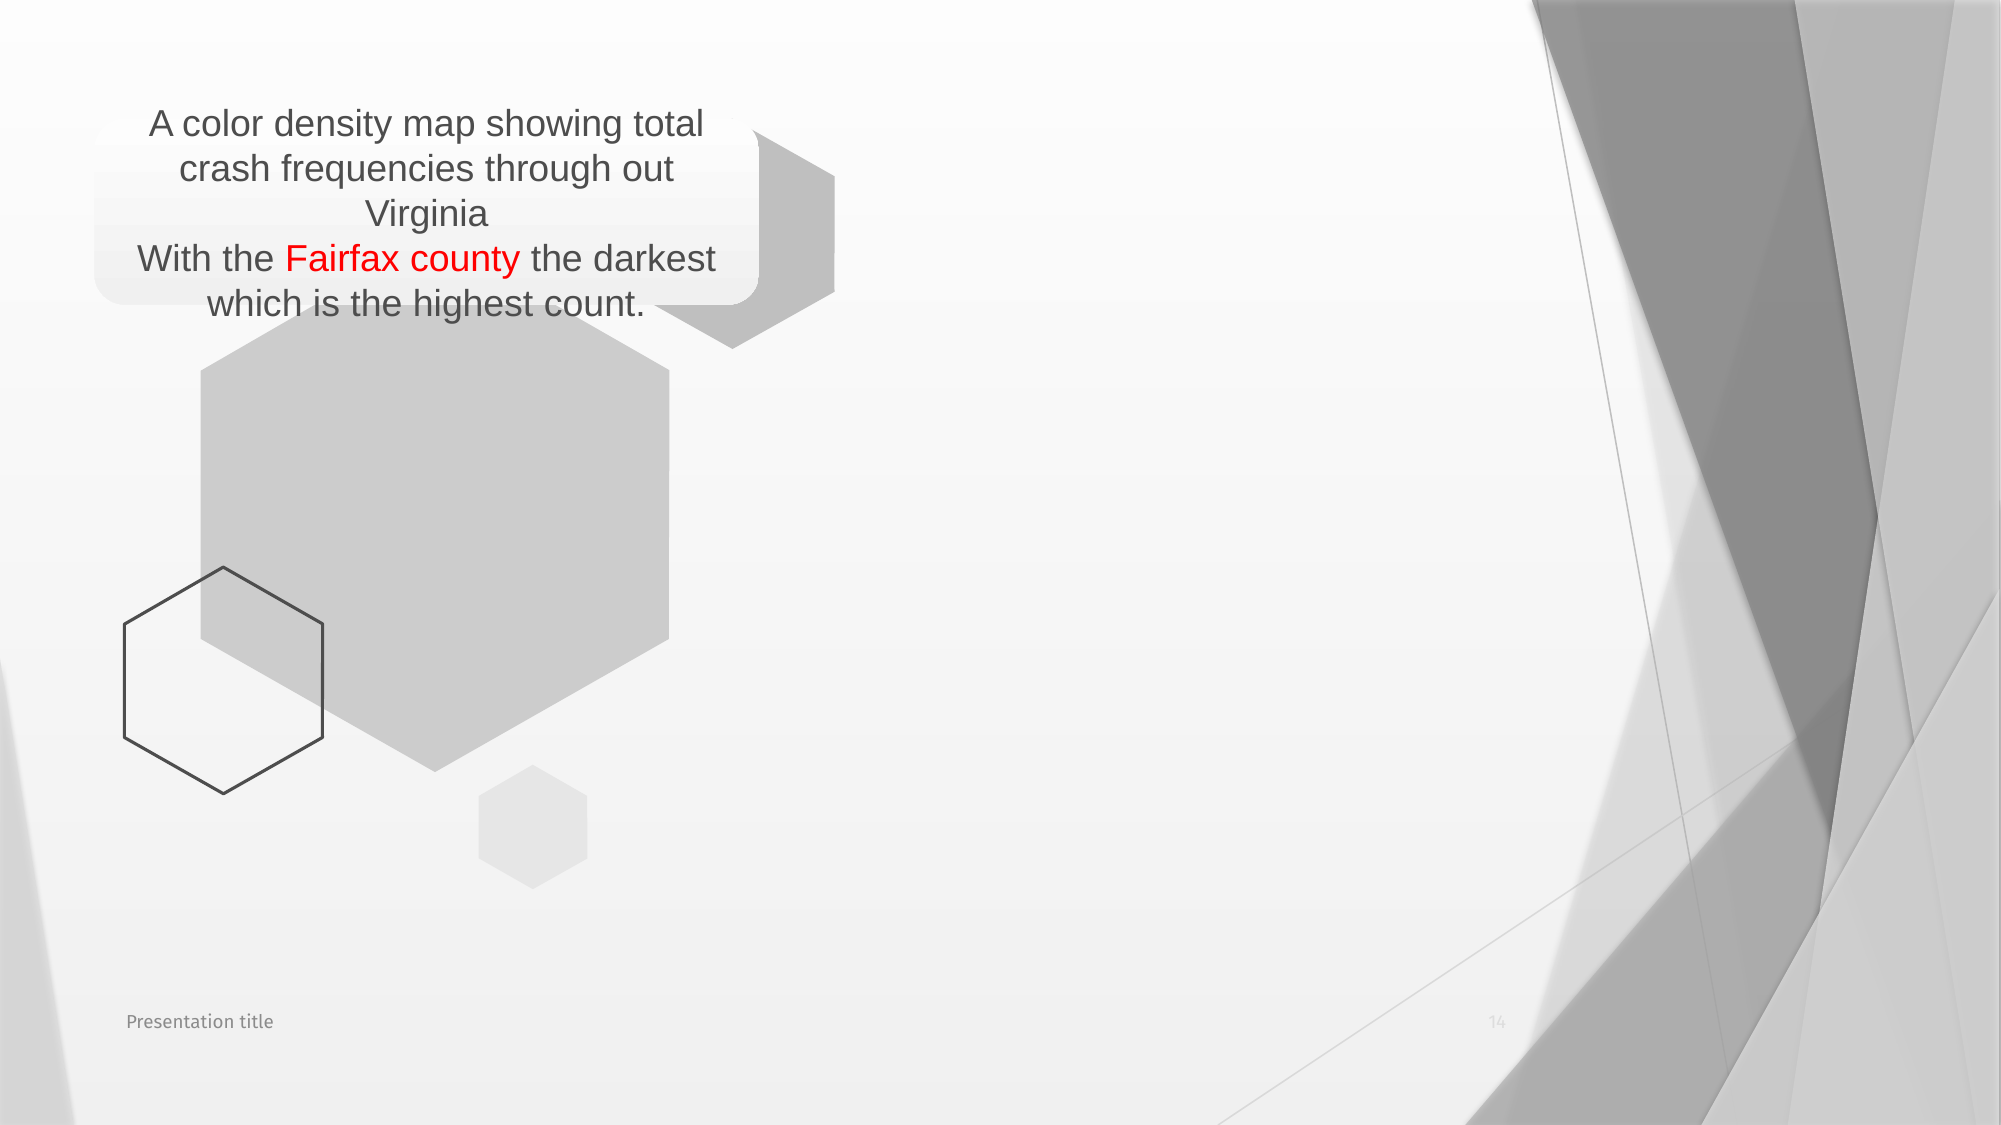

### Chart: Count of Burial per sex per Race

| Category |
|---|
A color density map showing total crash frequencies through out Virginia
With the Fairfax county the darkest which is the highest count.

Presentation title
14